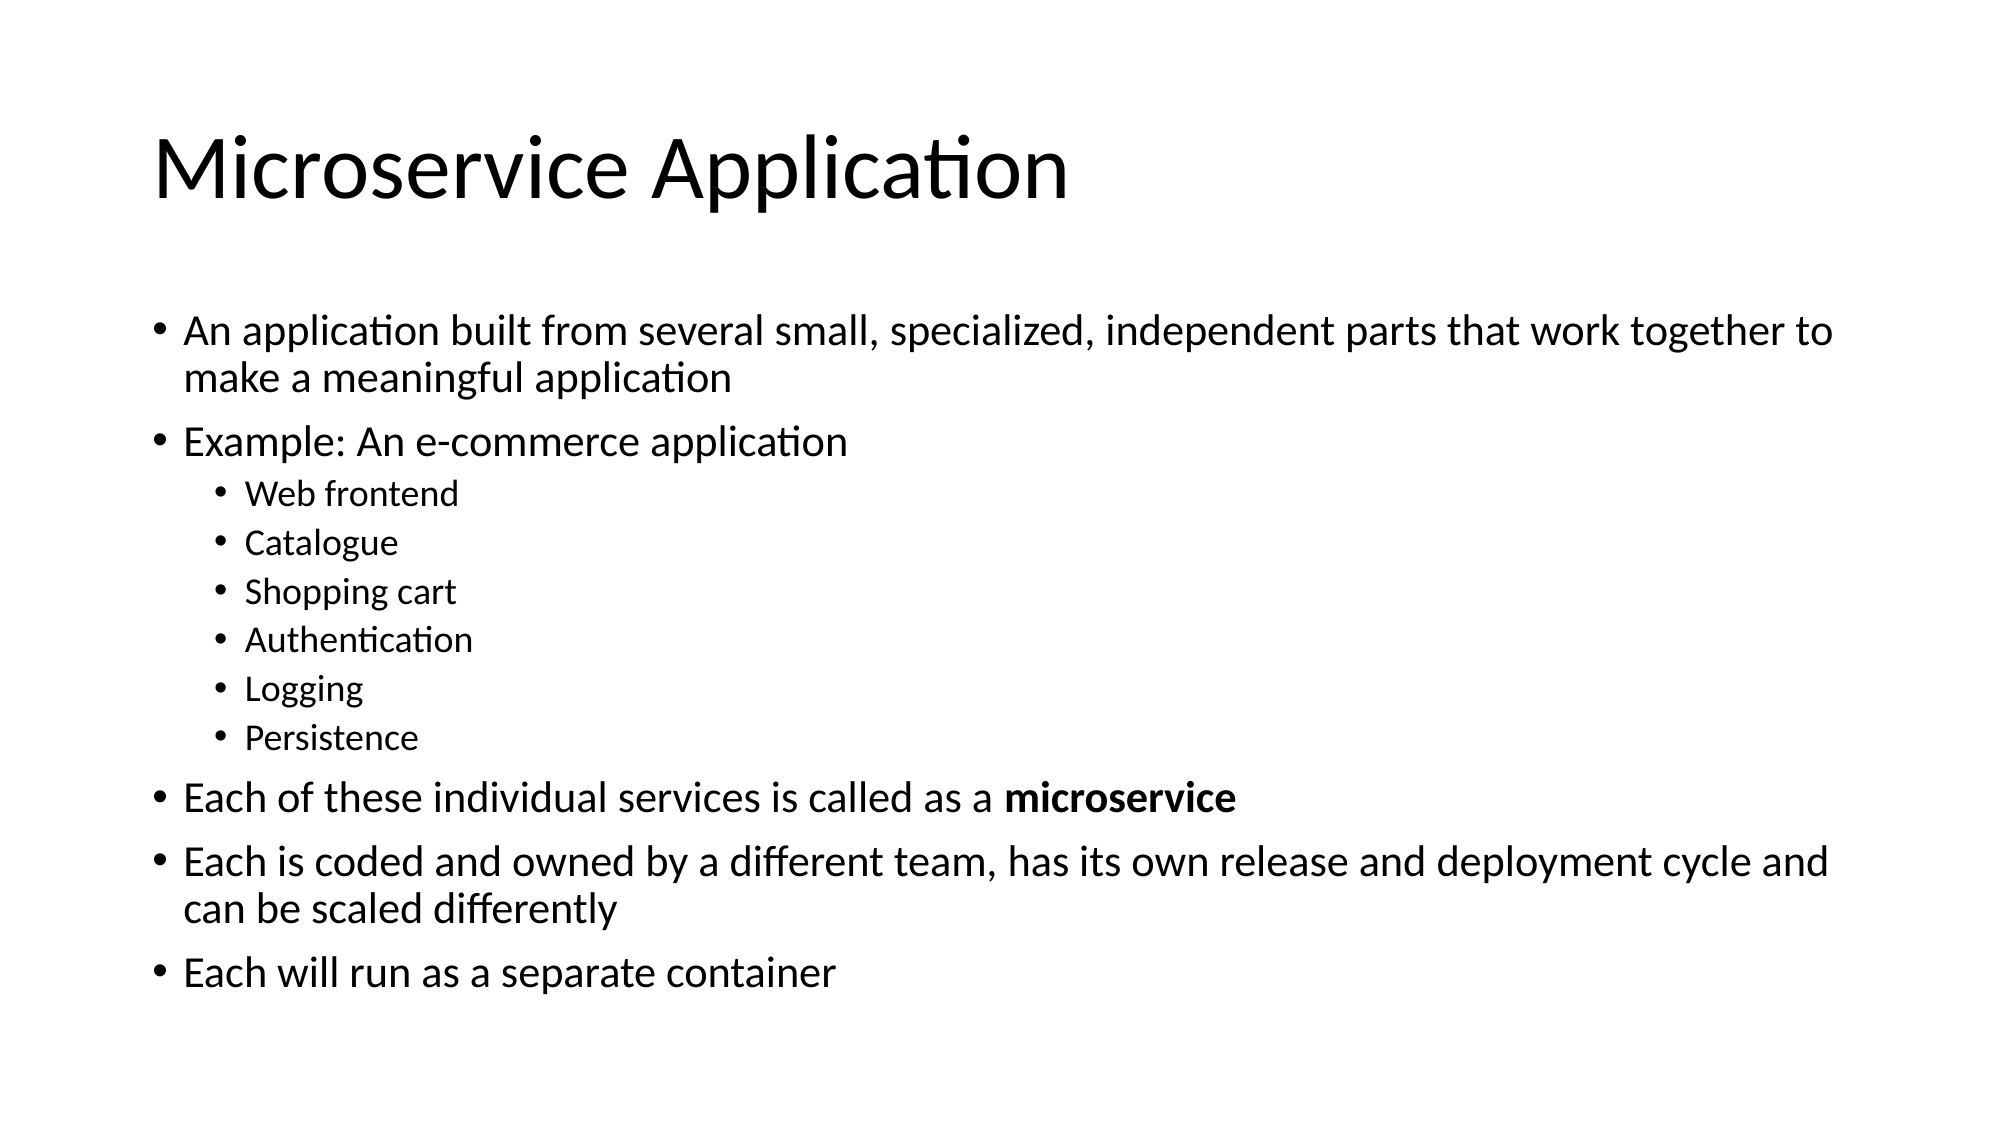

# Microservice Application
An application built from several small, specialized, independent parts that work together to make a meaningful application
Example: An e-commerce application
Web frontend
Catalogue
Shopping cart
Authentication
Logging
Persistence
Each of these individual services is called as a microservice
Each is coded and owned by a different team, has its own release and deployment cycle and can be scaled differently
Each will run as a separate container